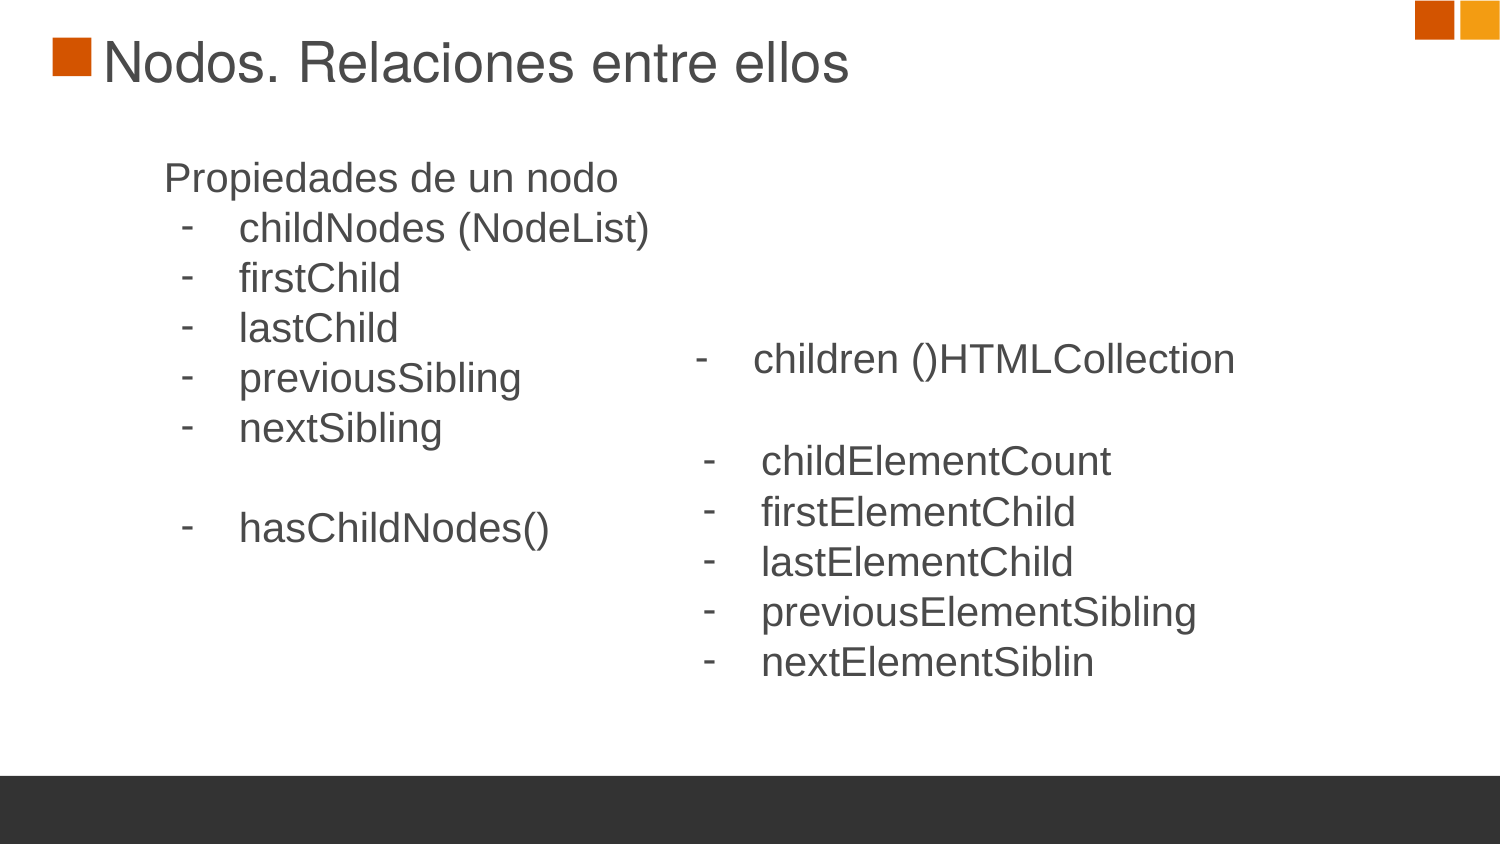

# Nodos. Relaciones entre ellos
Propiedades de un nodo
childNodes (NodeList)
firstChild
lastChild
previousSibling
nextSibling

hasChildNodes()

children ()HTMLCollection
childElementCount
firstElementChild
lastElementChild
previousElementSibling
nextElementSiblin